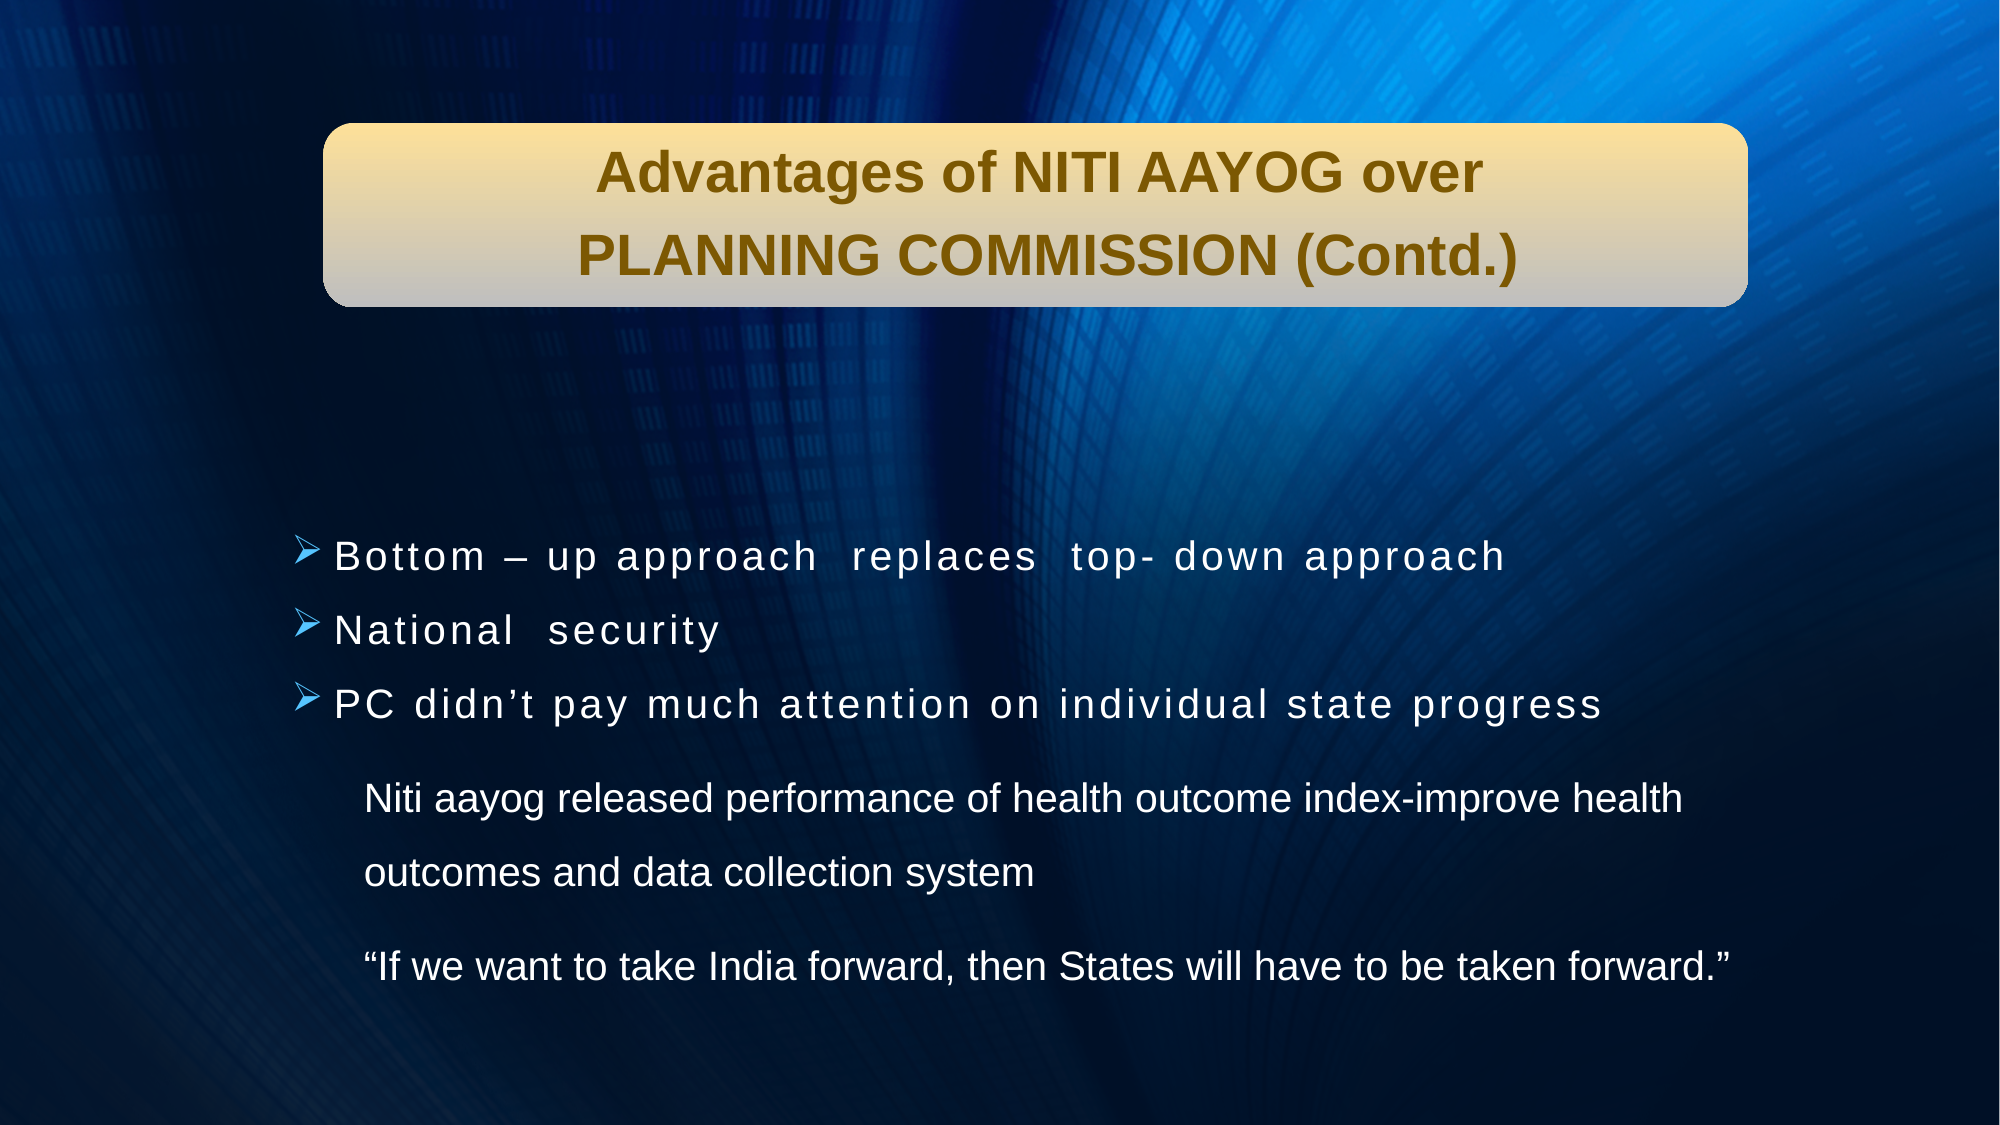

Advantages of NITI AAYOG over
 PLANNING COMMISSION (Contd.)

 Bottom – up approach  replaces  top- down approach
 National  security
 PC didn’t pay much attention on individual state progress
Niti aayog released performance of health outcome index-improve health outcomes and data collection system
“If we want to take India forward, then States will have to be taken forward.”